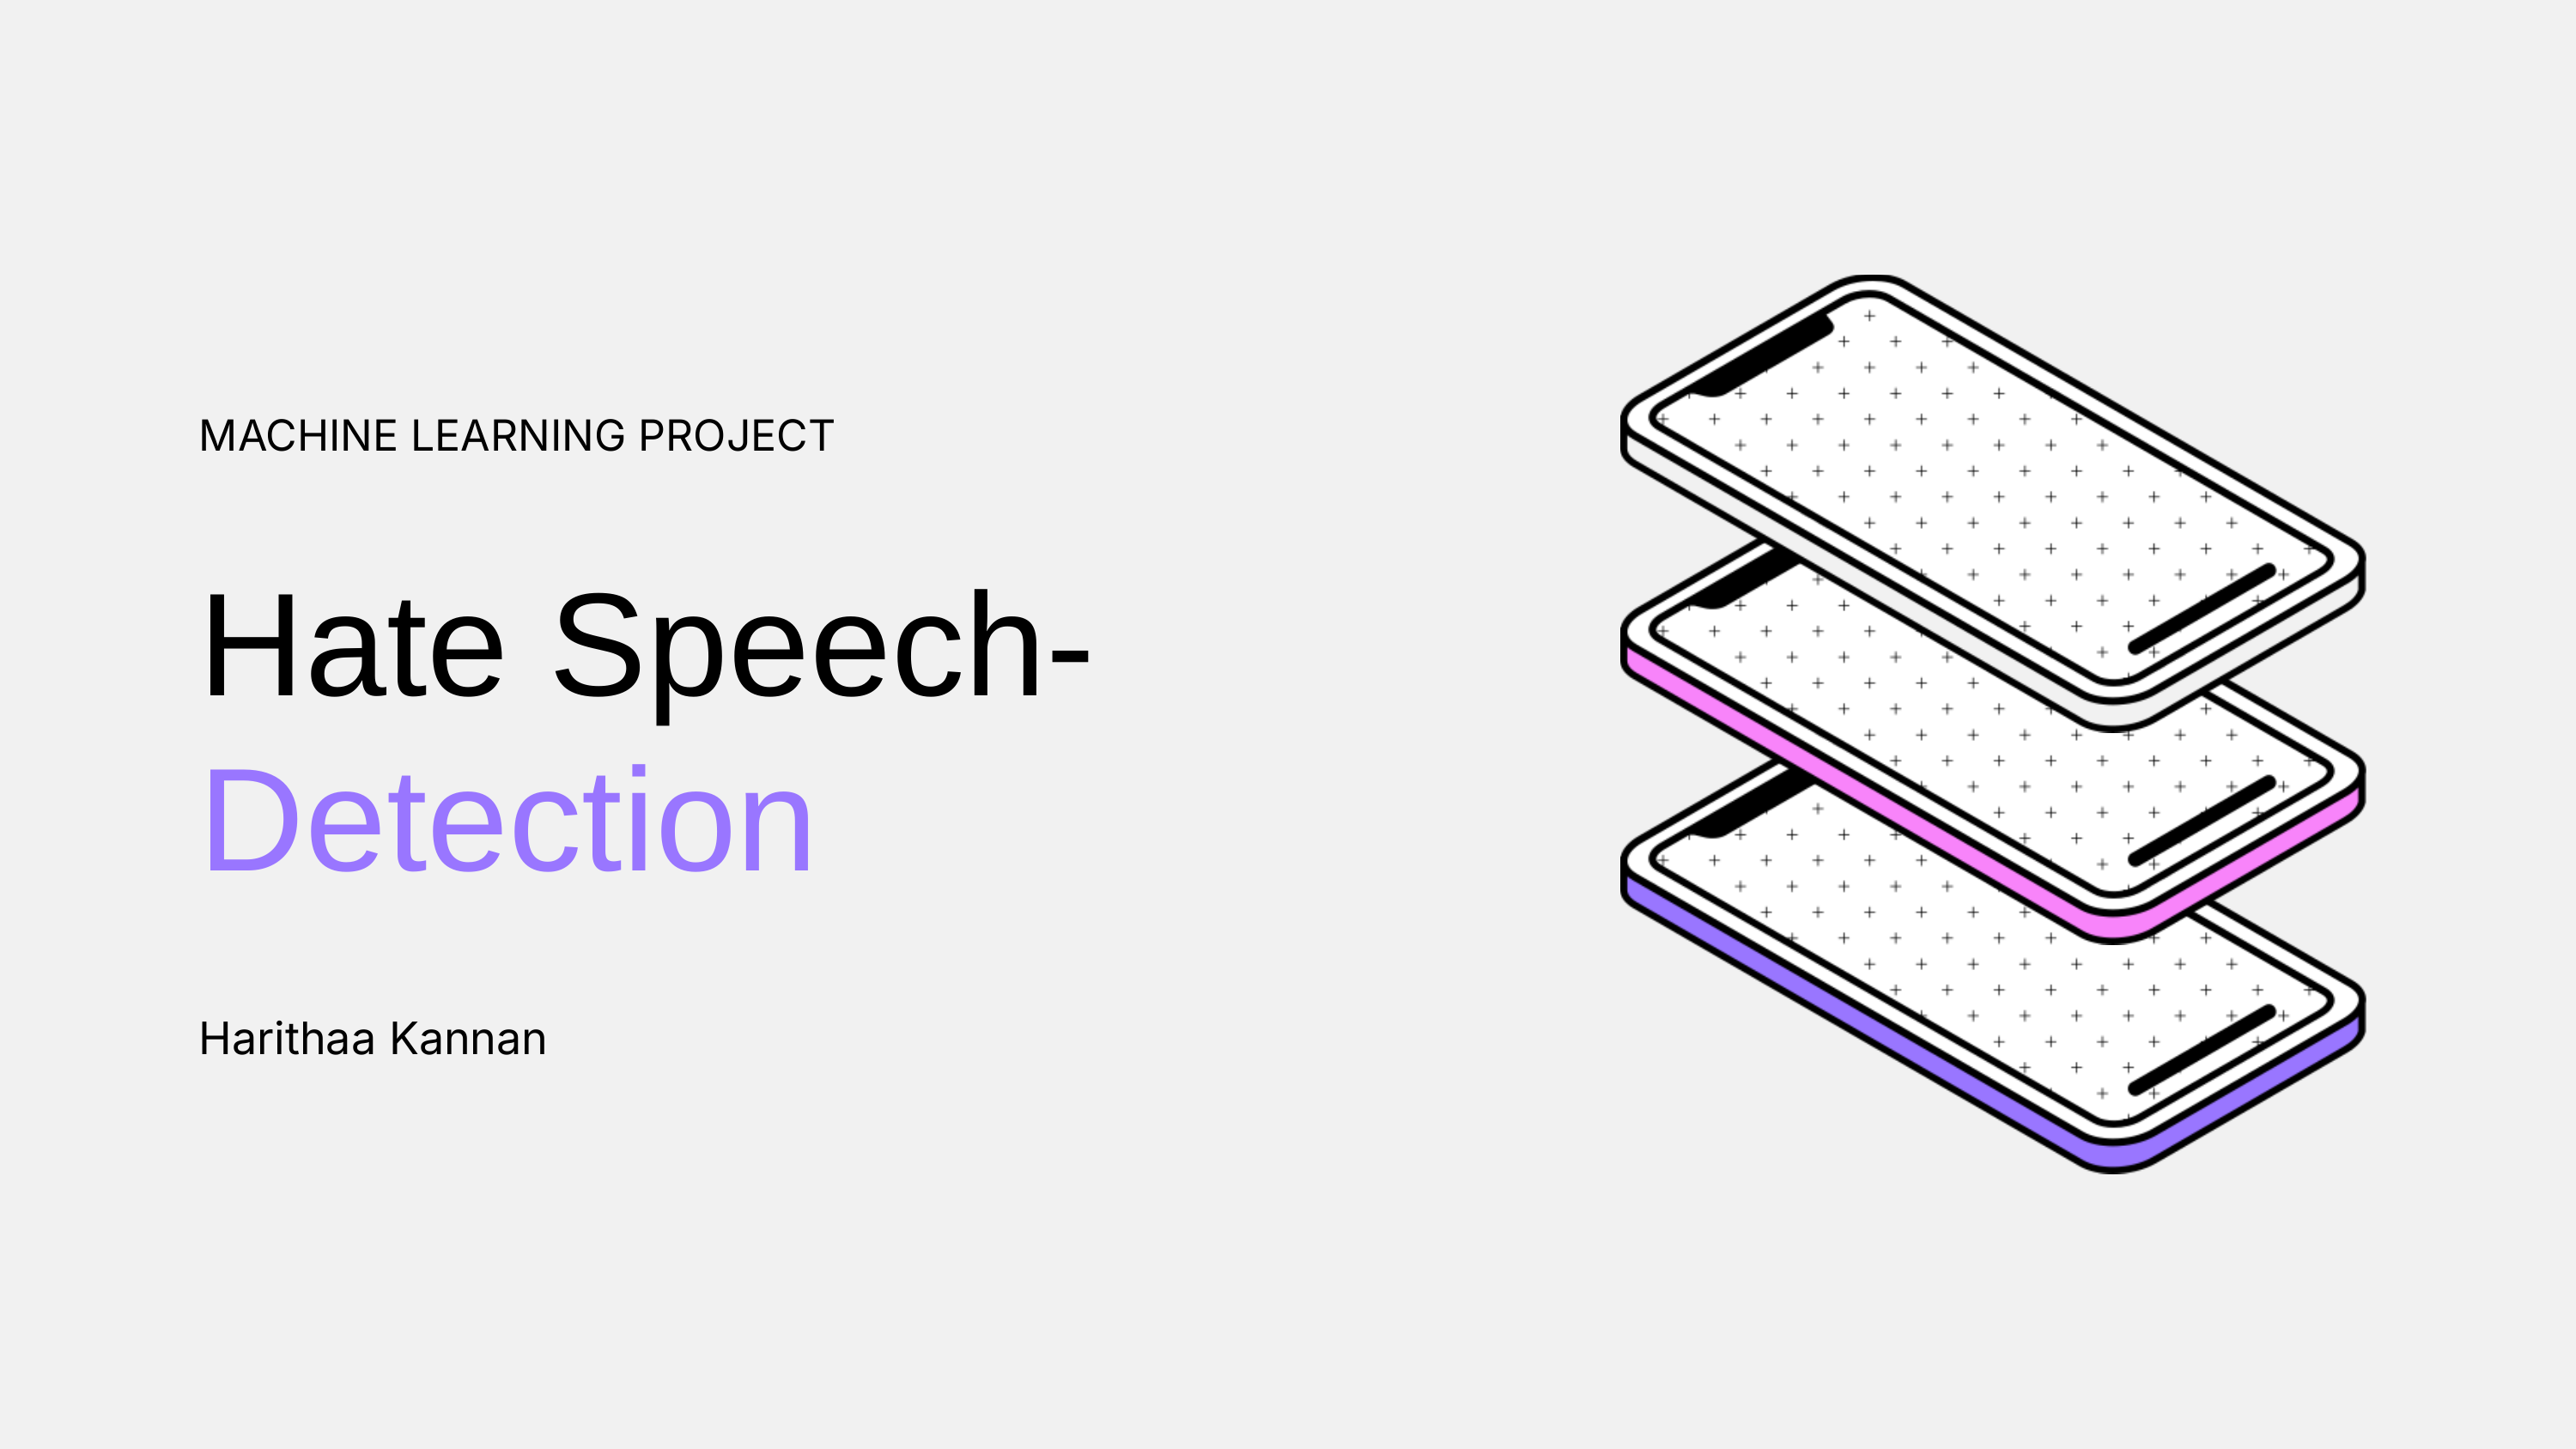

MACHINE LEARNING PROJECT
Hate Speech- Detection
Harithaa Kannan